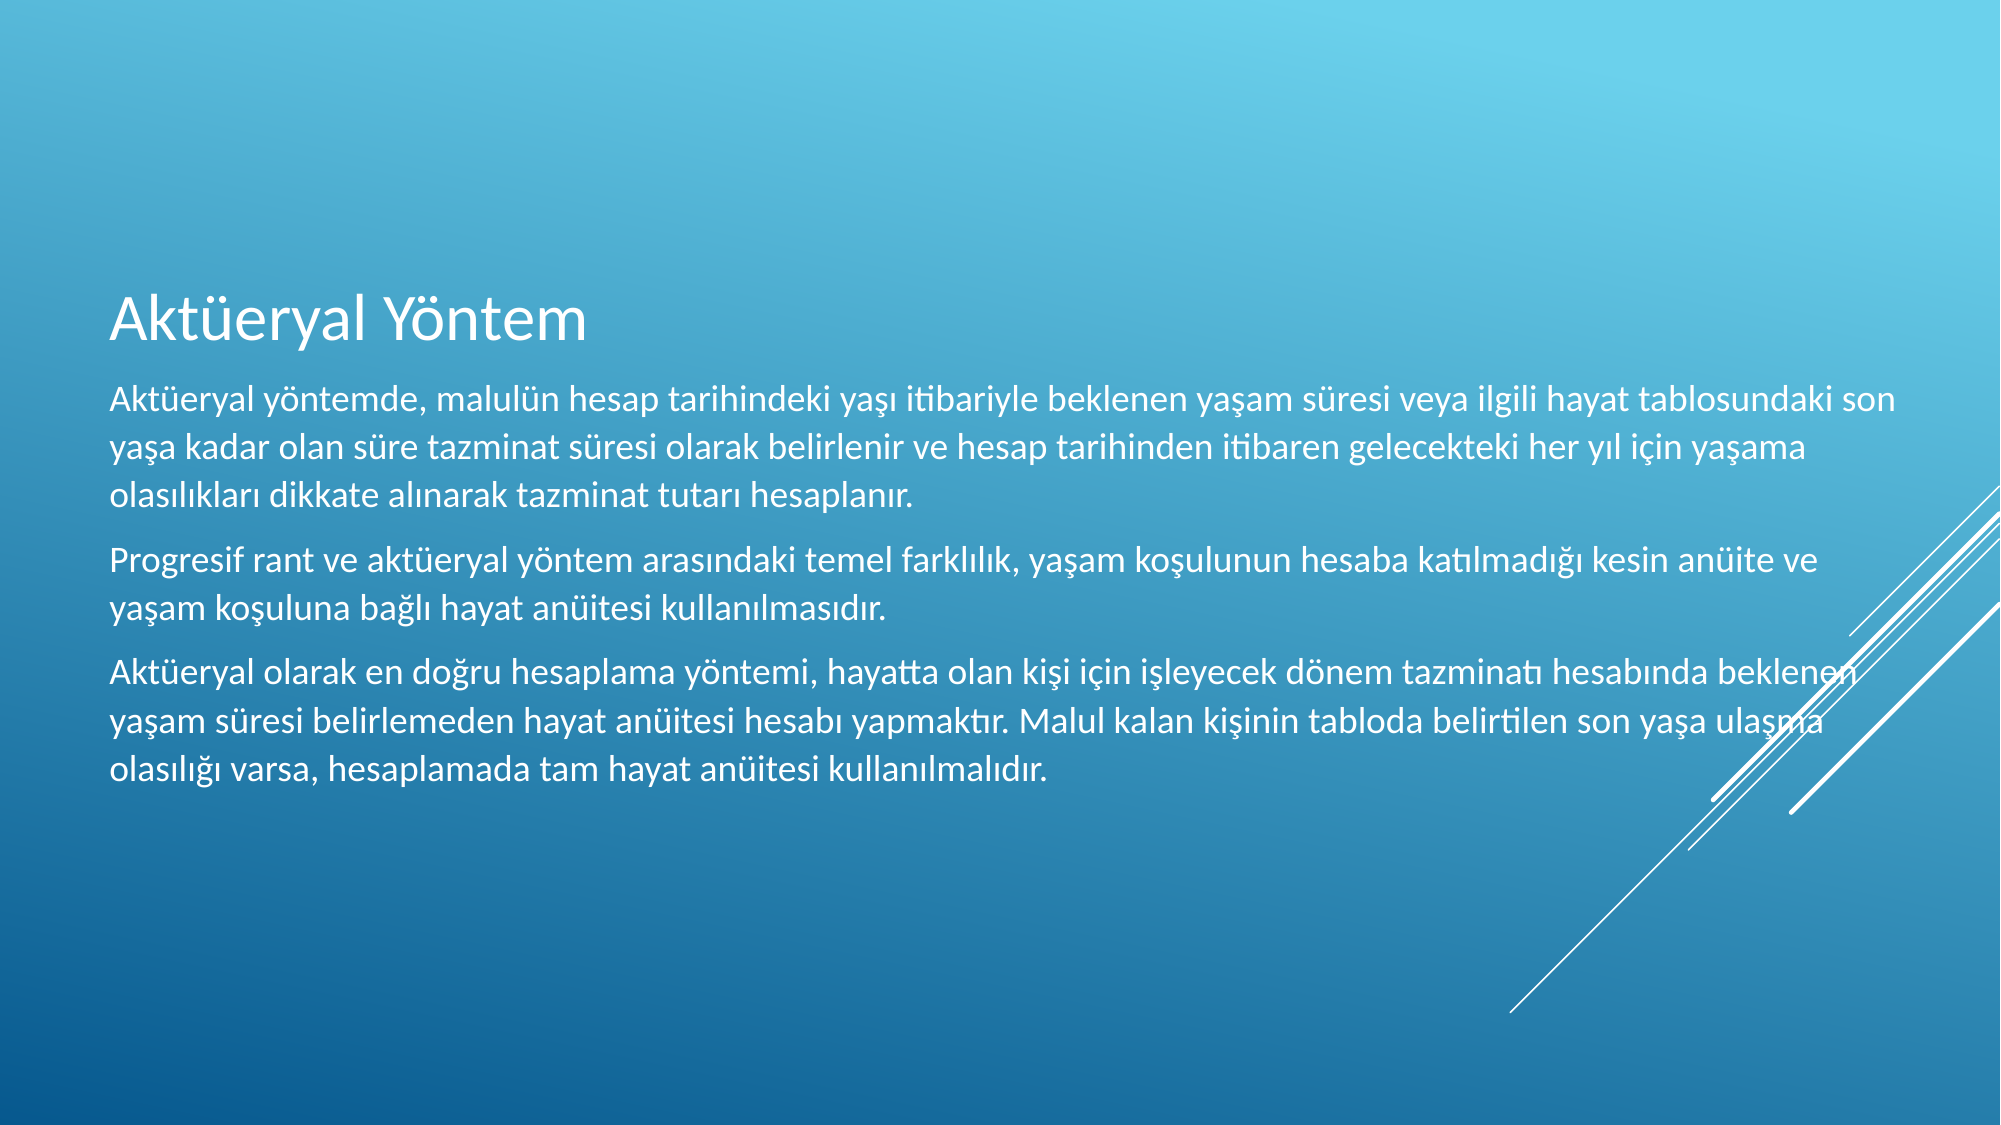

Aktüeryal Yöntem
Aktüeryal yöntemde, malulün hesap tarihindeki yaşı itibariyle beklenen yaşam süresi veya ilgili hayat tablosundaki son yaşa kadar olan süre tazminat süresi olarak belirlenir ve hesap tarihinden itibaren gelecekteki her yıl için yaşama olasılıkları dikkate alınarak tazminat tutarı hesaplanır.
Progresif rant ve aktüeryal yöntem arasındaki temel farklılık, yaşam koşulunun hesaba katılmadığı kesin anüite ve yaşam koşuluna bağlı hayat anüitesi kullanılmasıdır.
Aktüeryal olarak en doğru hesaplama yöntemi, hayatta olan kişi için işleyecek dönem tazminatı hesabında beklenen yaşam süresi belirlemeden hayat anüitesi hesabı yapmaktır. Malul kalan kişinin tabloda belirtilen son yaşa ulaşma olasılığı varsa, hesaplamada tam hayat anüitesi kullanılmalıdır.